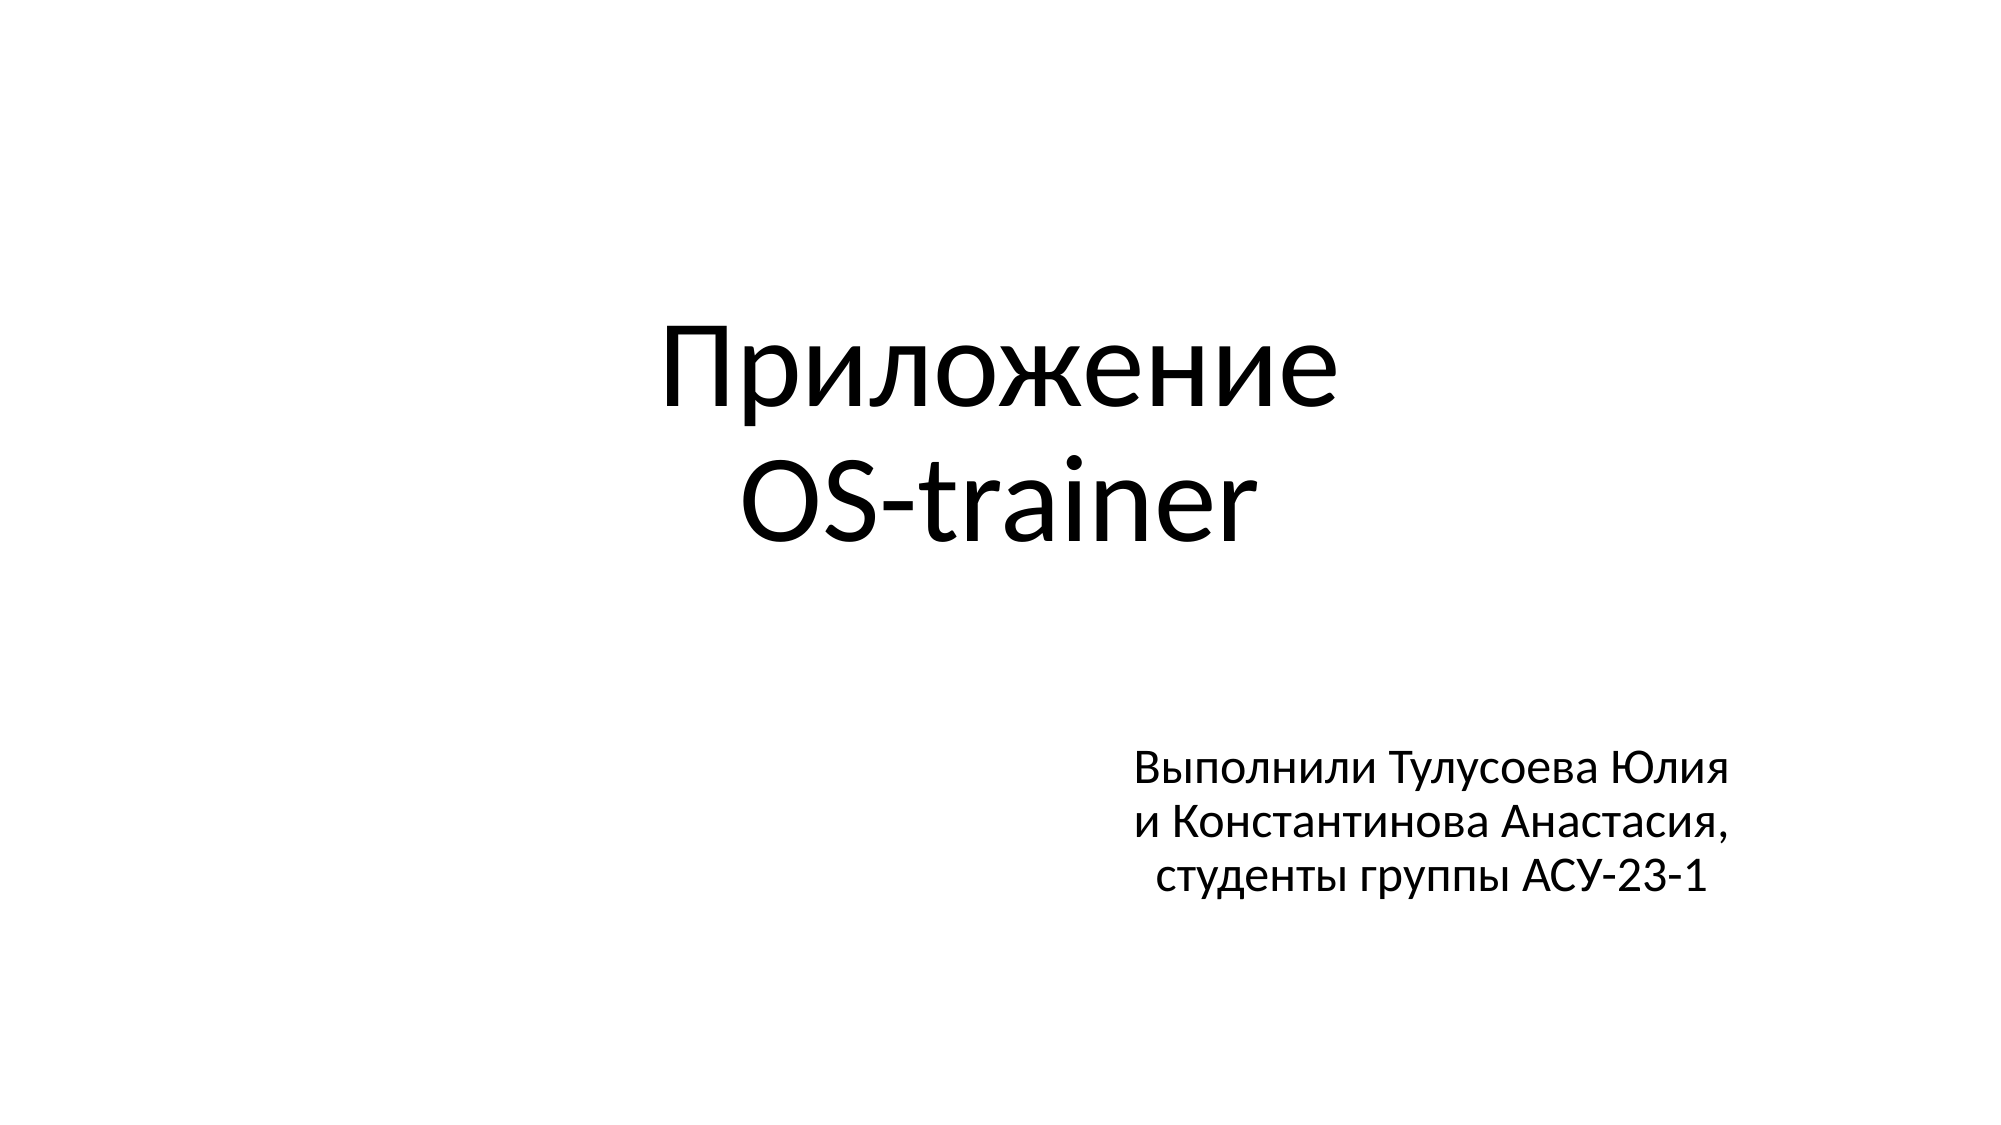

# Приложение OS-trainer
Выполнили Тулусоева Юлия и Константинова Анастасия, студенты группы АСУ-23-1